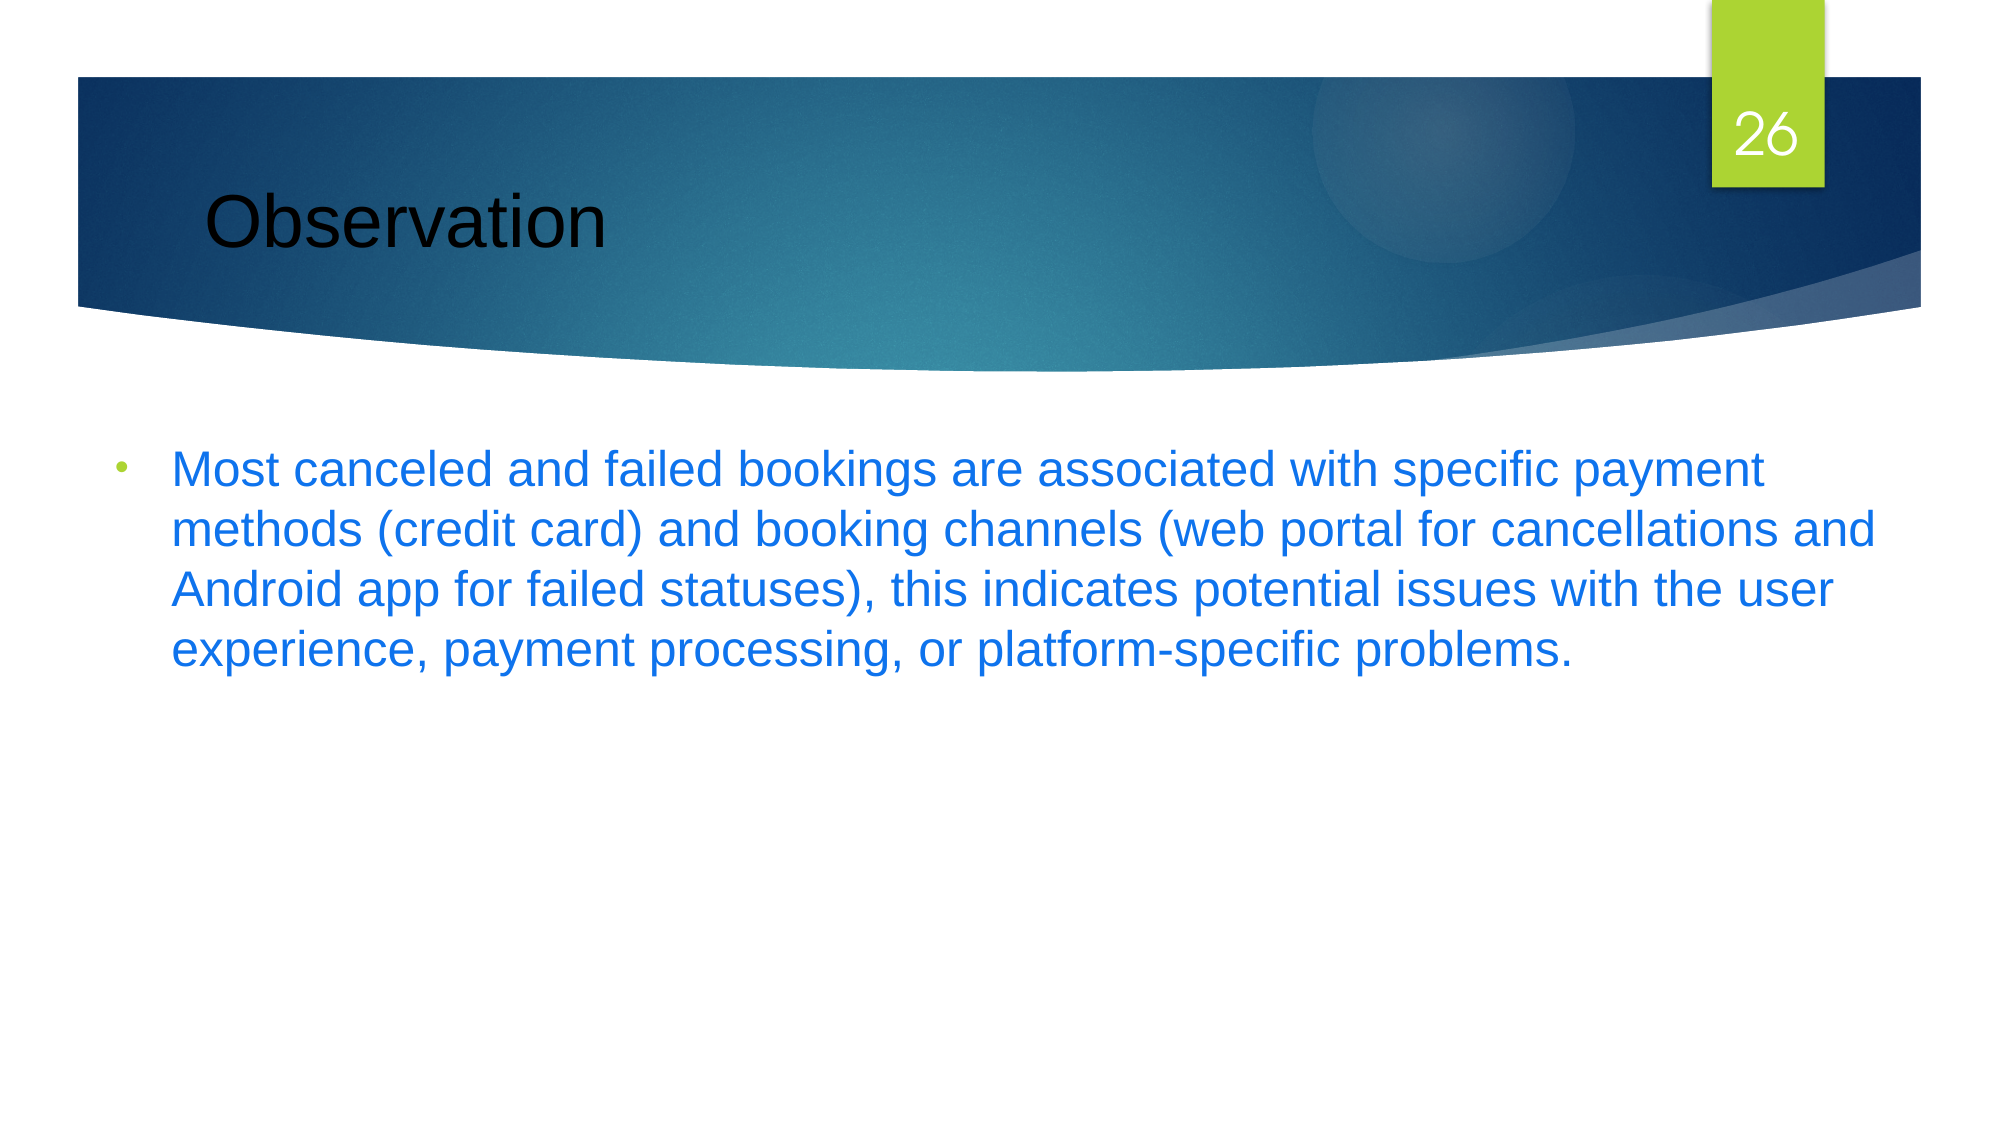

26
# Observation
Most canceled and failed bookings are associated with specific payment methods (credit card) and booking channels (web portal for cancellations and Android app for failed statuses), this indicates potential issues with the user experience, payment processing, or platform-specific problems.